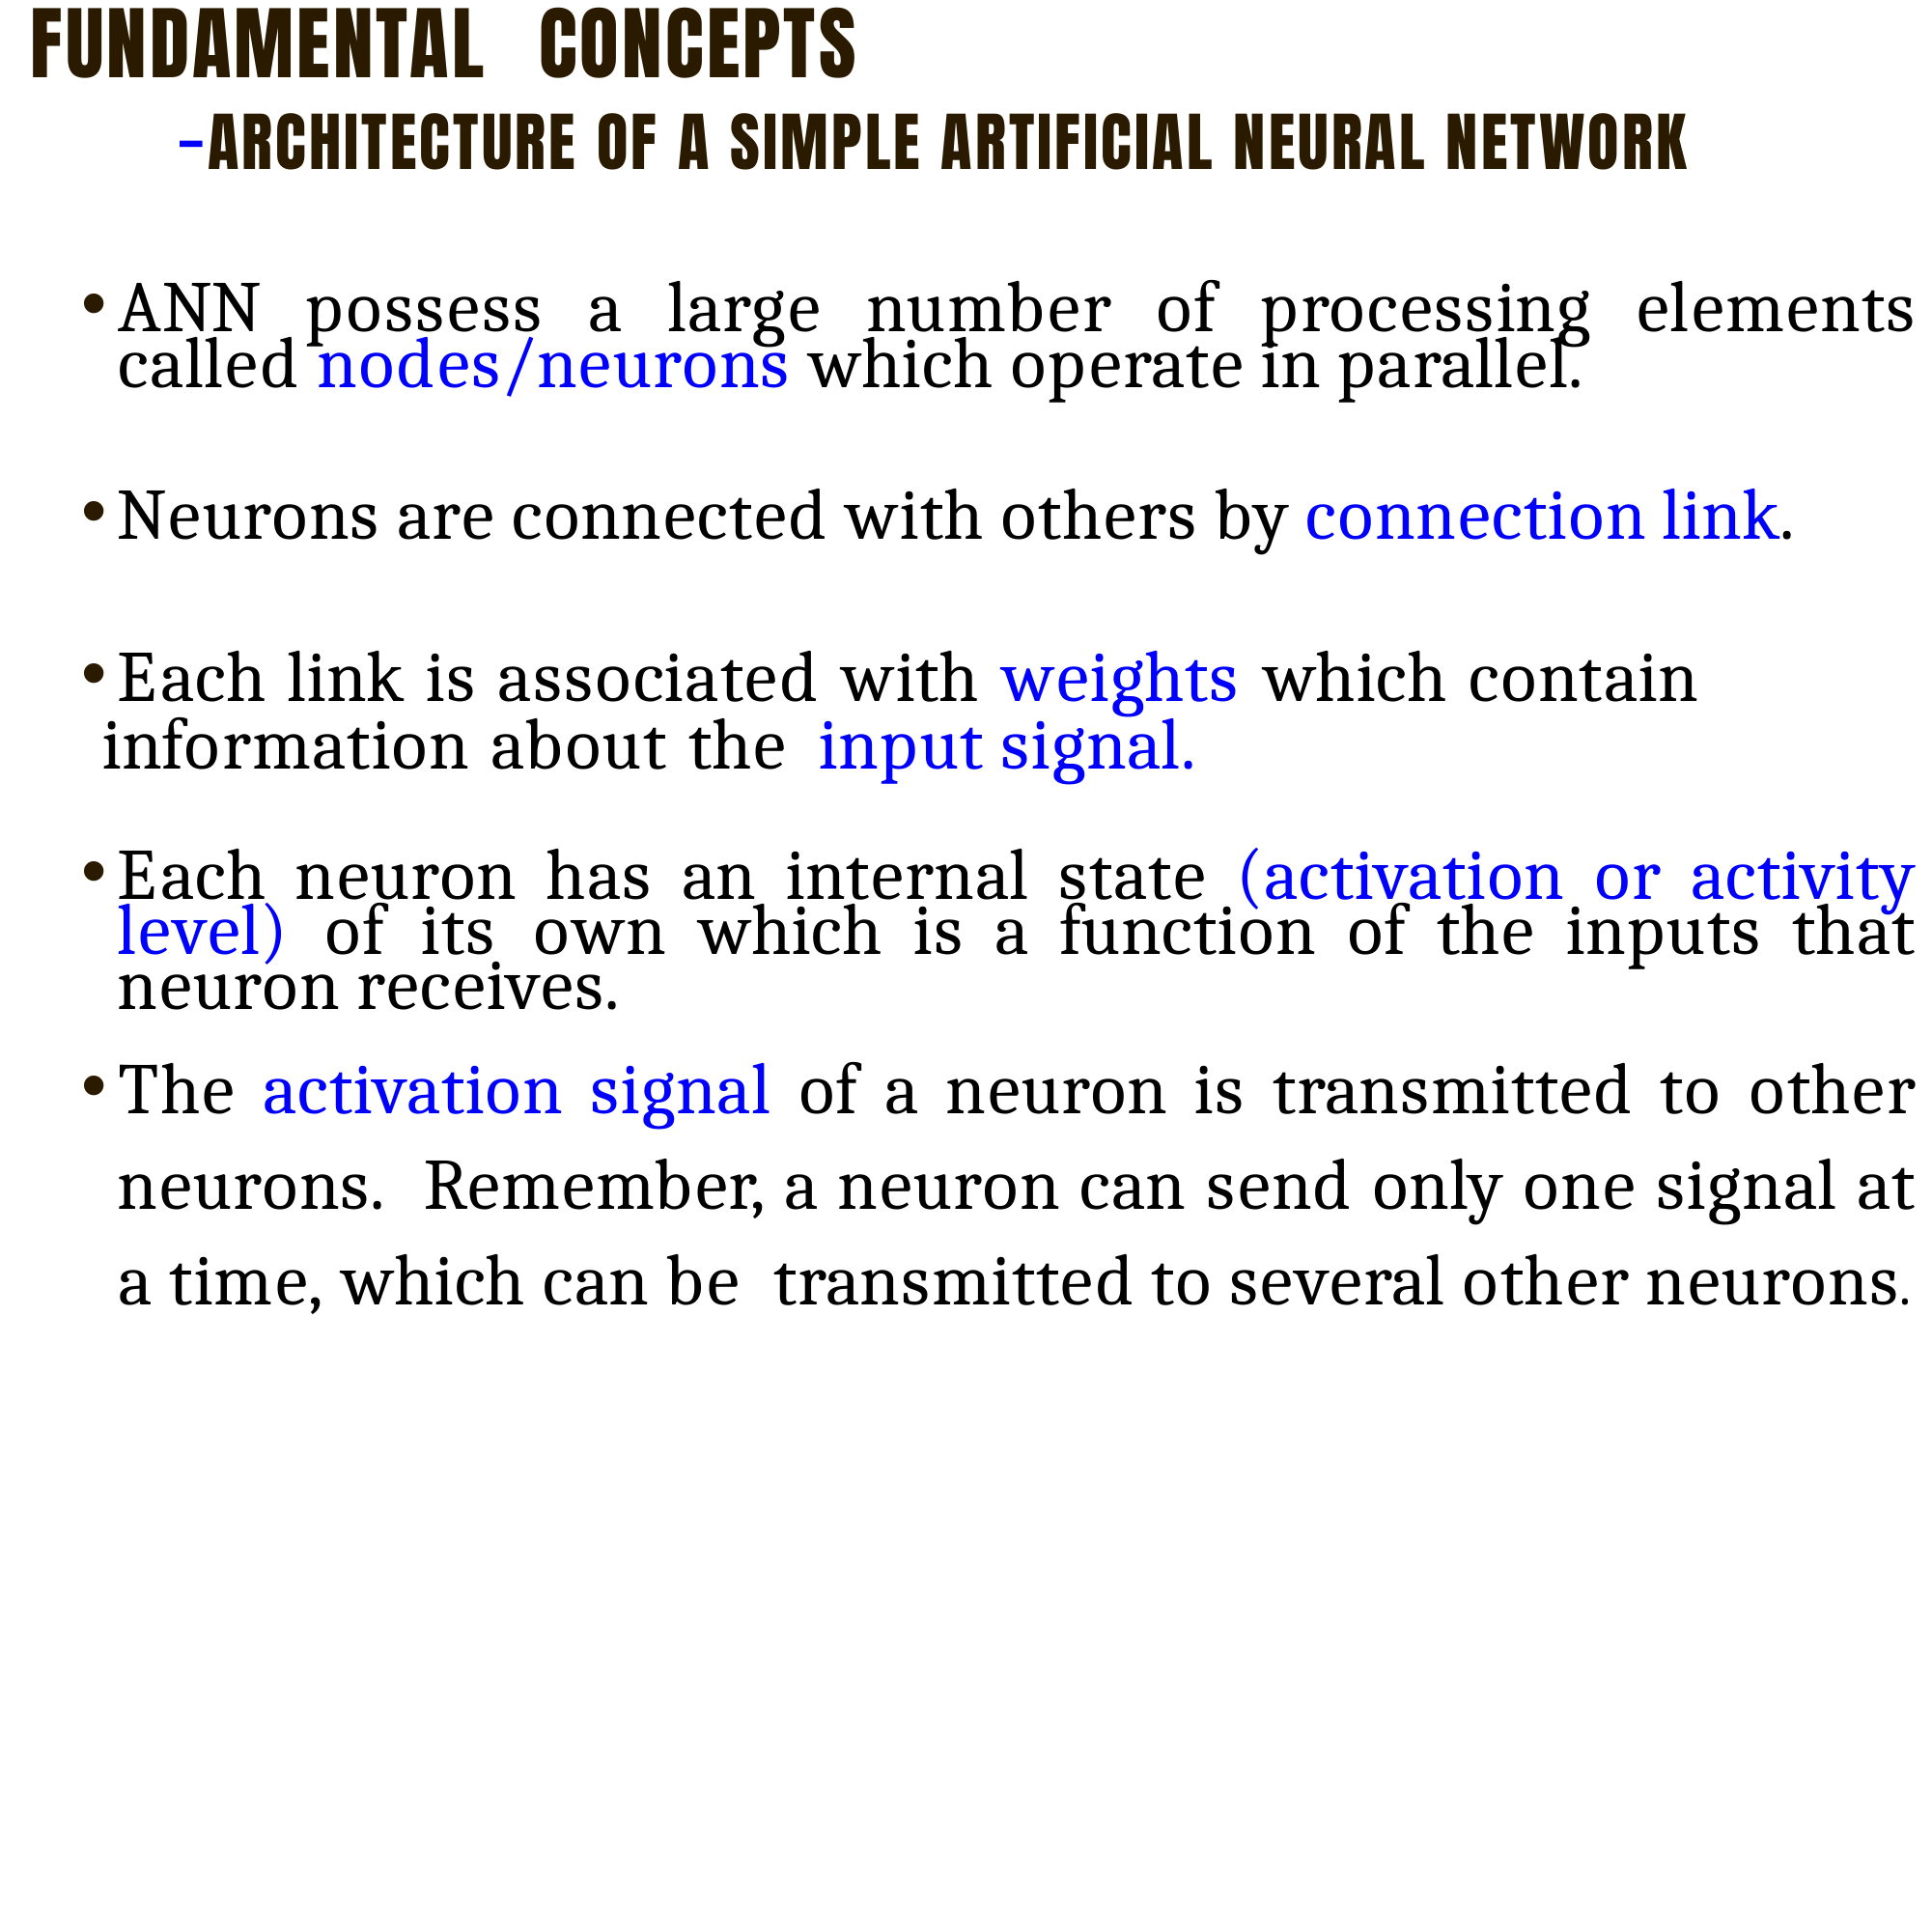

# FUNDAMENTAL	CONCEPTS
-ARCHITECTURE OF A SIMPLE ARTIFICIAL NEURAL NETWORK
ANN possess a large number of processing elements called nodes/neurons which operate in parallel.

Neurons are connected with others by connection link.

Each link is associated with weights which contain
 information about the  input signal.

Each neuron has an internal state (activation or activity level) of its own which is a function of the inputs that neuron receives.
The activation signal of a neuron is transmitted to other neurons.  Remember, a neuron can send only one signal at a time, which can be  transmitted to several other neurons.